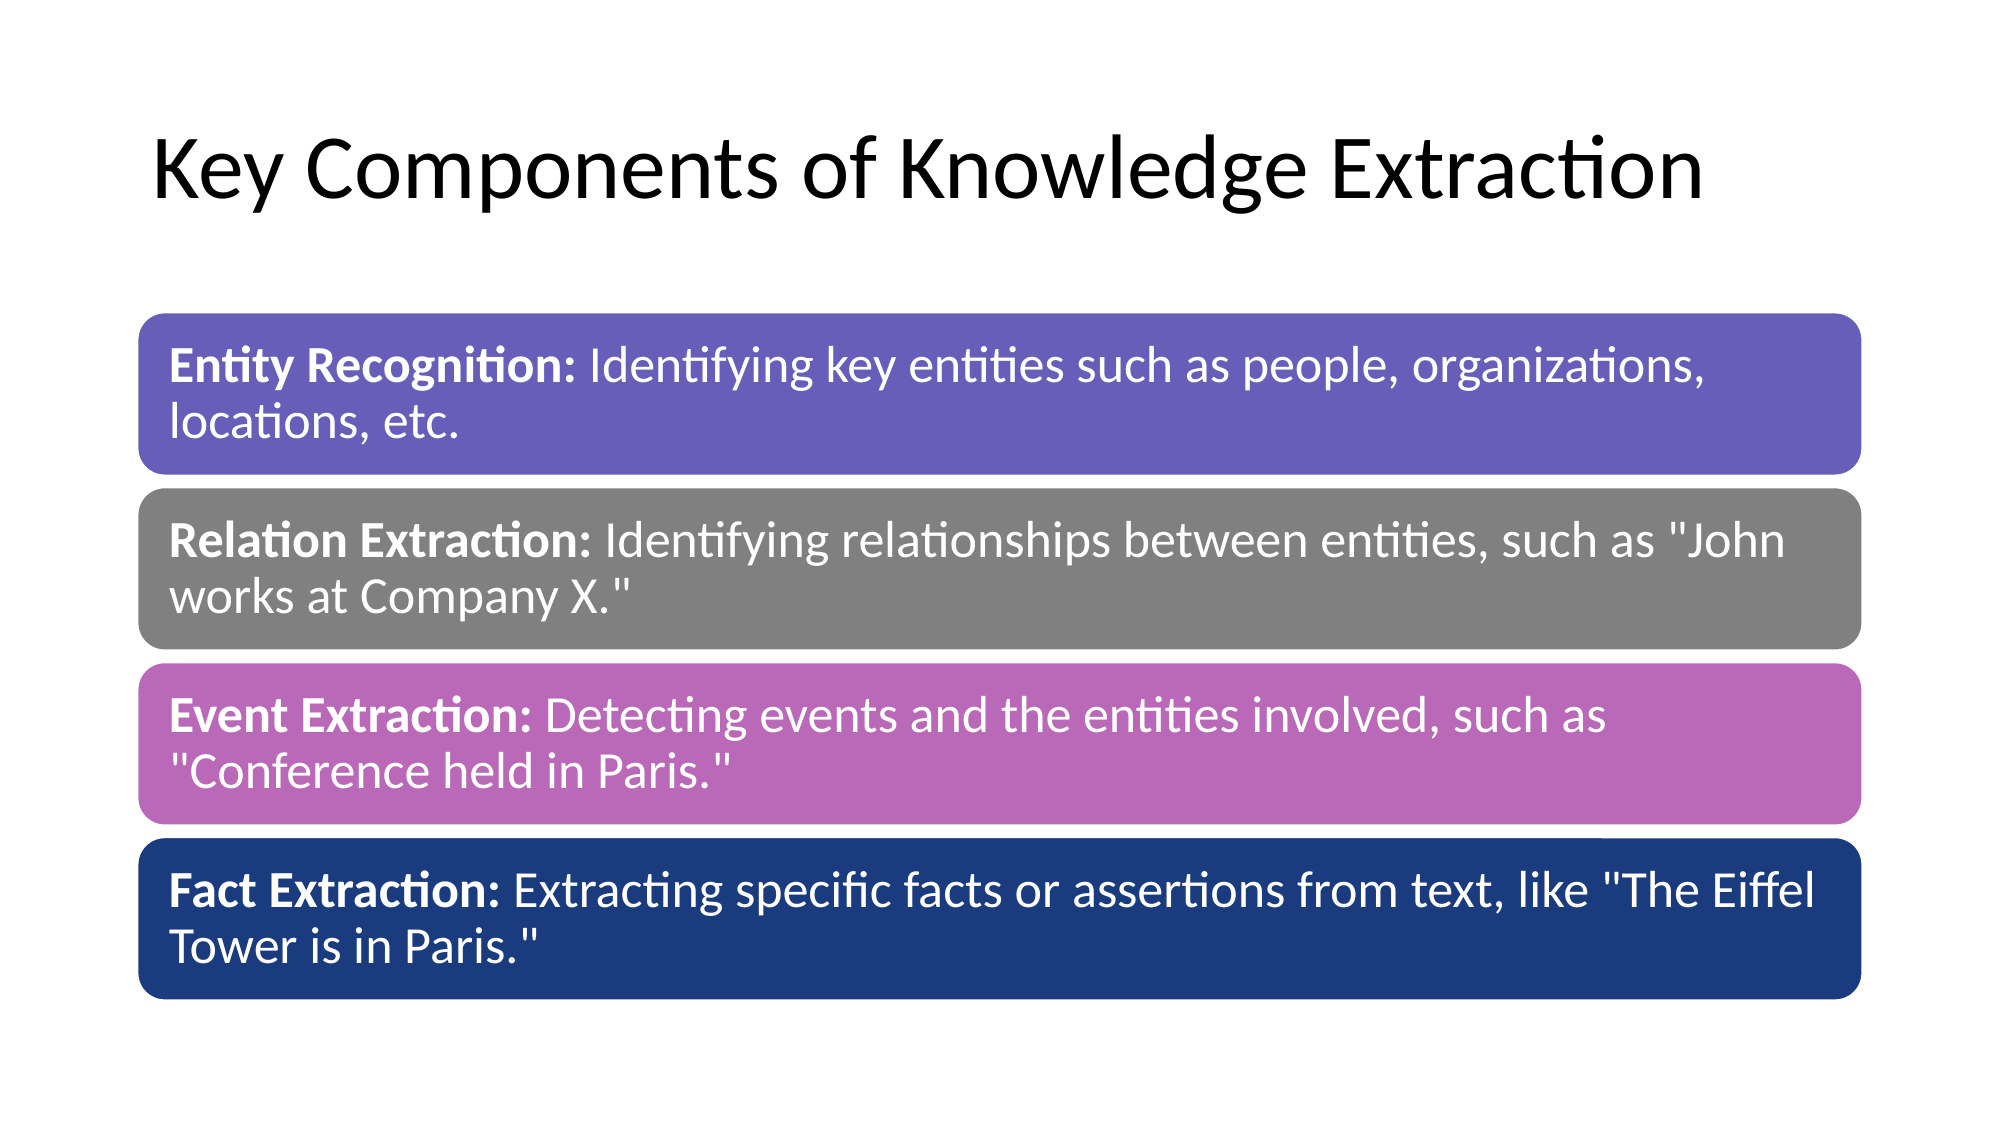

# Key Components of Knowledge Extraction
Entity Recognition: Identifying key entities such as people, organizations, locations, etc.
Relation Extraction: Identifying relationships between entities, such as "John works at Company X."
Event Extraction: Detecting events and the entities involved, such as "Conference held in Paris."
Fact Extraction: Extracting specific facts or assertions from text, like "The Eiffel Tower is in Paris."